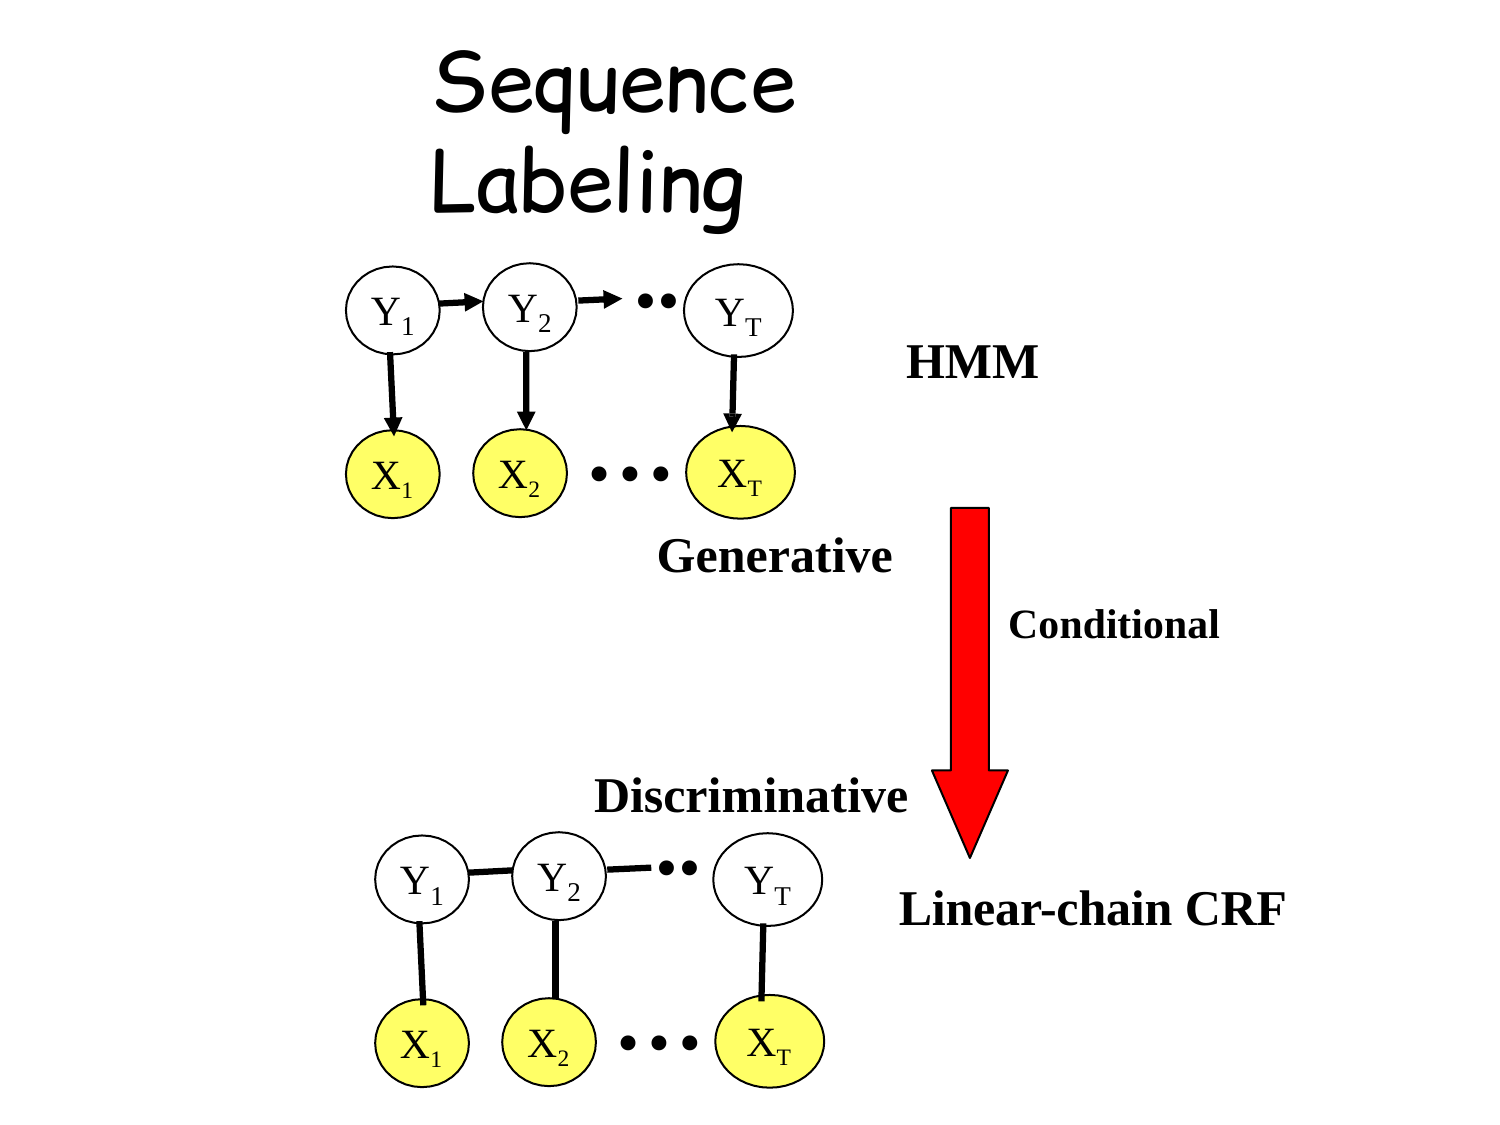

Sequence Labeling
# ..

Y
Y
Y

2
1
T
HMM
…

XT
X2
X1
Generative
Conditional

Discriminative
..

Y
Y
Y

2
Linear-chain CRF
1
T
…

XT
X2
X1